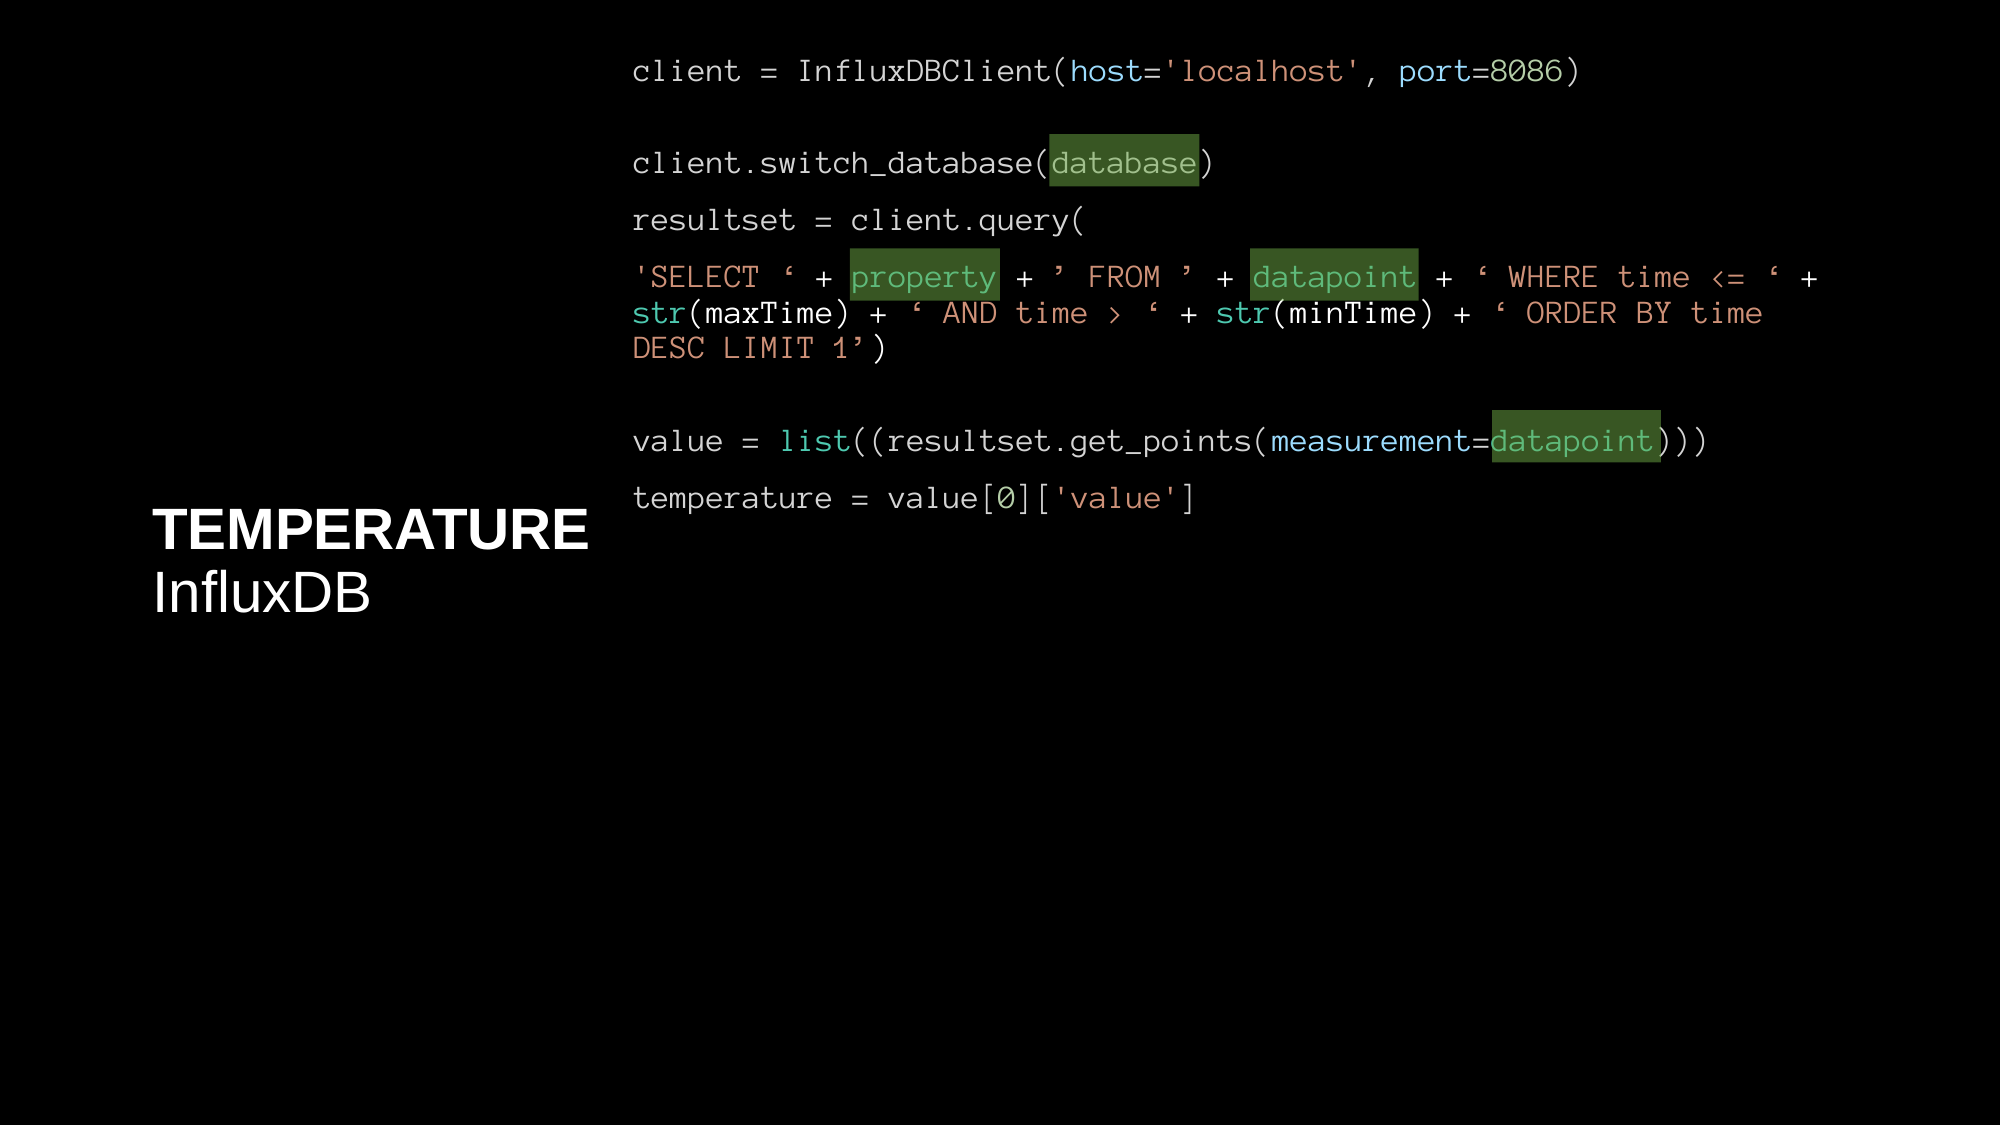

client = InfluxDBClient(host='localhost', port=8086)
client.switch_database(database)
resultset = client.query(
'SELECT ‘ + property + ’ FROM ’ + datapoint + ‘ WHERE time <= ‘ + str(maxTime) + ‘ AND time > ‘ + str(minTime) + ‘ ORDER BY time DESC LIMIT 1’)
value = list((resultset.get_points(measurement=datapoint)))
temperature = value[0]['value']

# TEMPERATURE InfluxDB